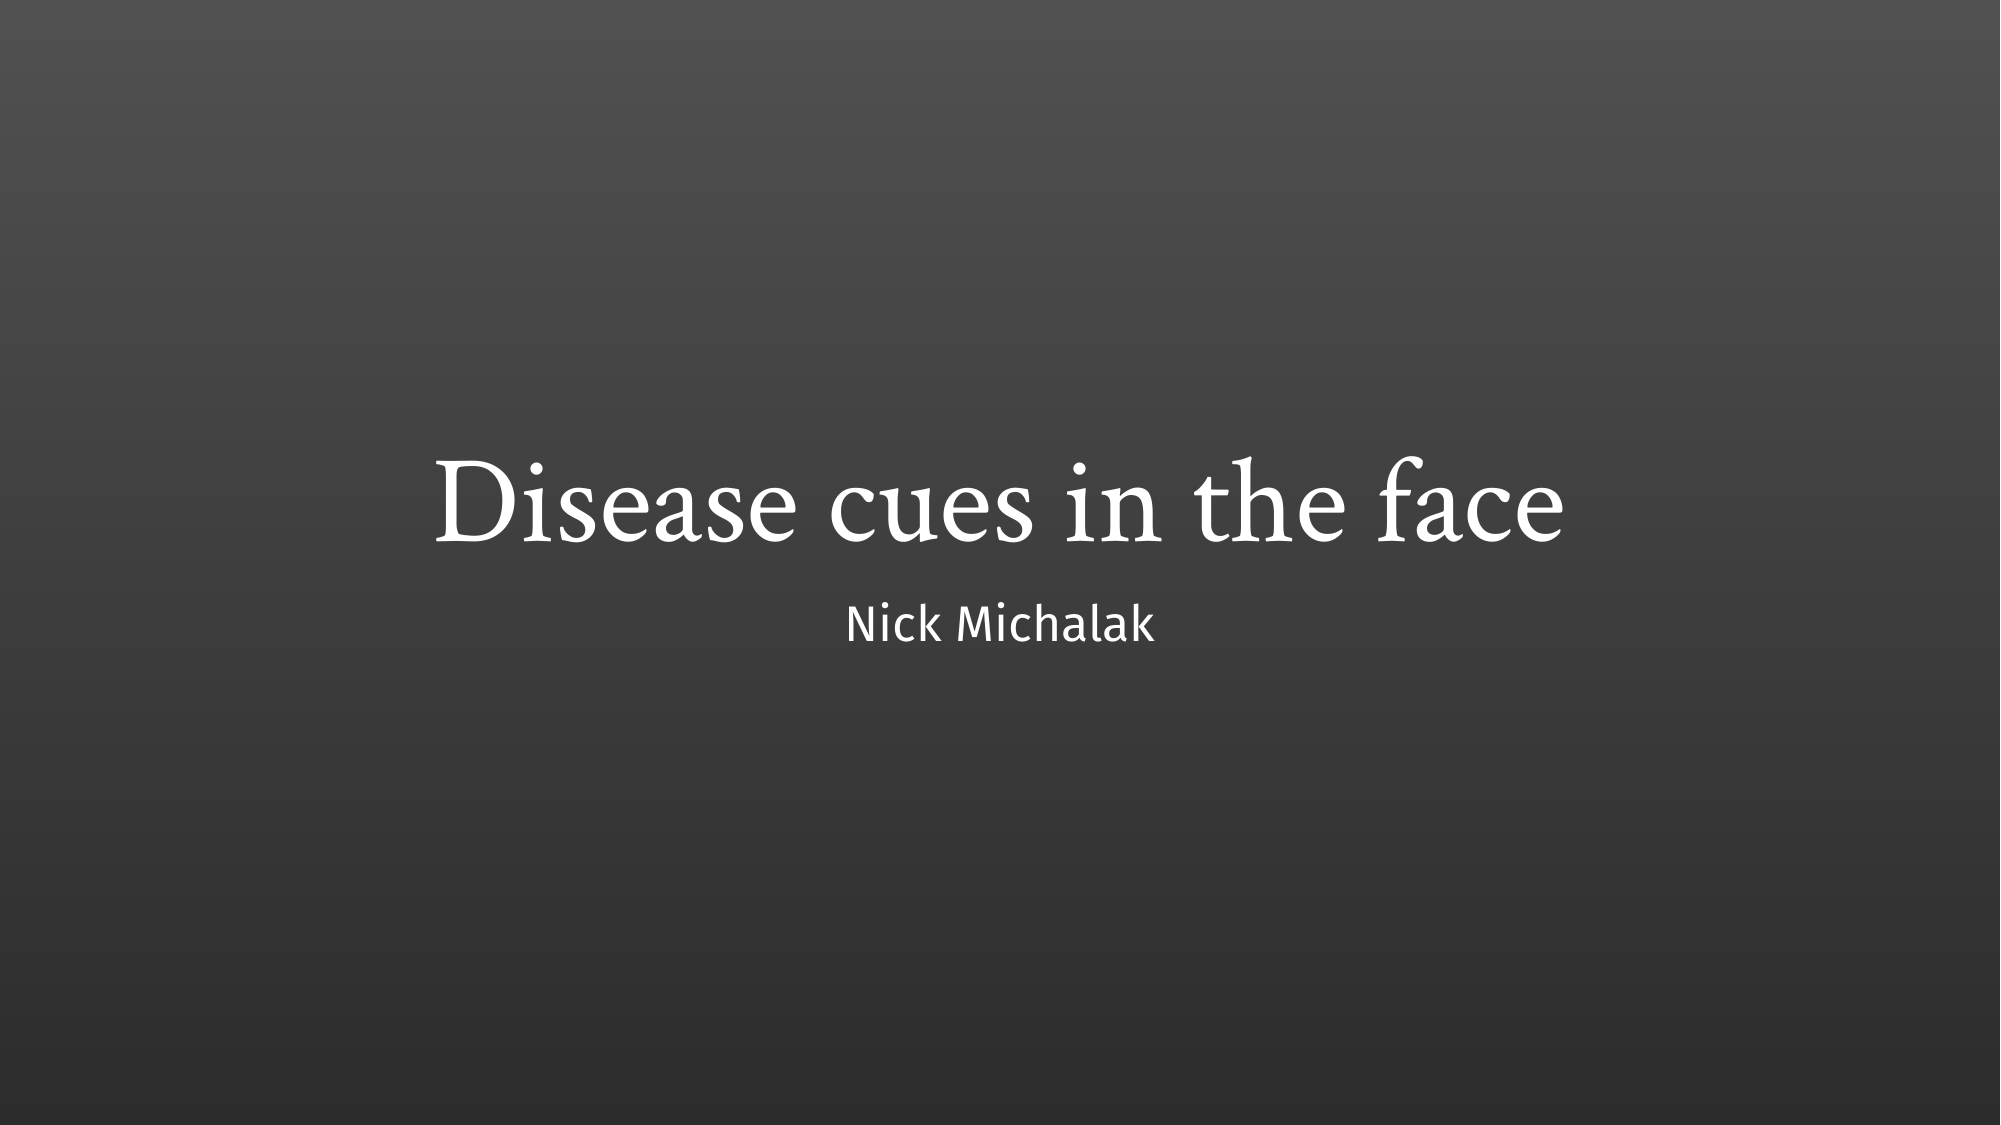

# Disease cues in the face
Nick Michalak